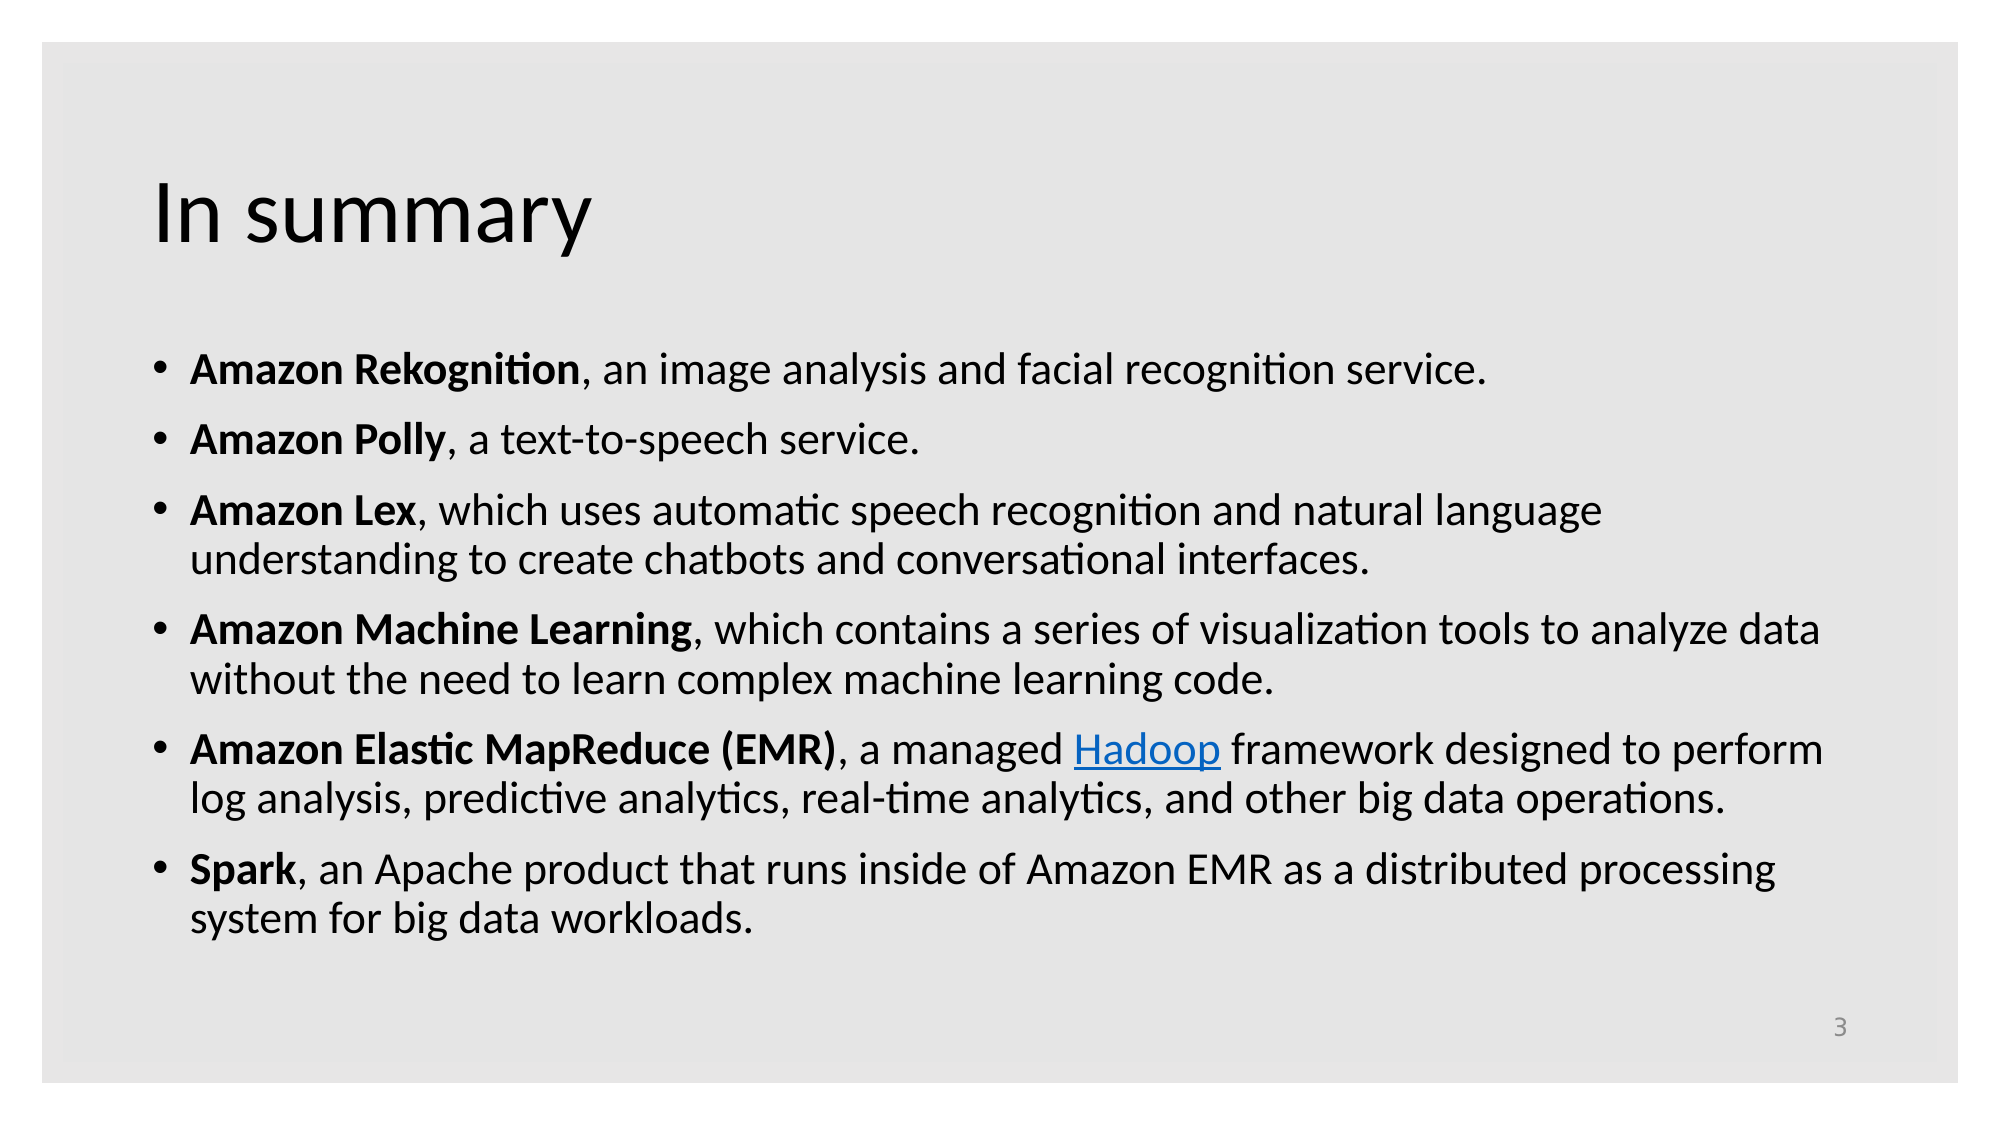

# In summary
Amazon Rekognition, an image analysis and facial recognition service.
Amazon Polly, a text-to-speech service.
Amazon Lex, which uses automatic speech recognition and natural language understanding to create chatbots and conversational interfaces.
Amazon Machine Learning, which contains a series of visualization tools to analyze data without the need to learn complex machine learning code.
Amazon Elastic MapReduce (EMR), a managed Hadoop framework designed to perform log analysis, predictive analytics, real-time analytics, and other big data operations.
Spark, an Apache product that runs inside of Amazon EMR as a distributed processing system for big data workloads.
3